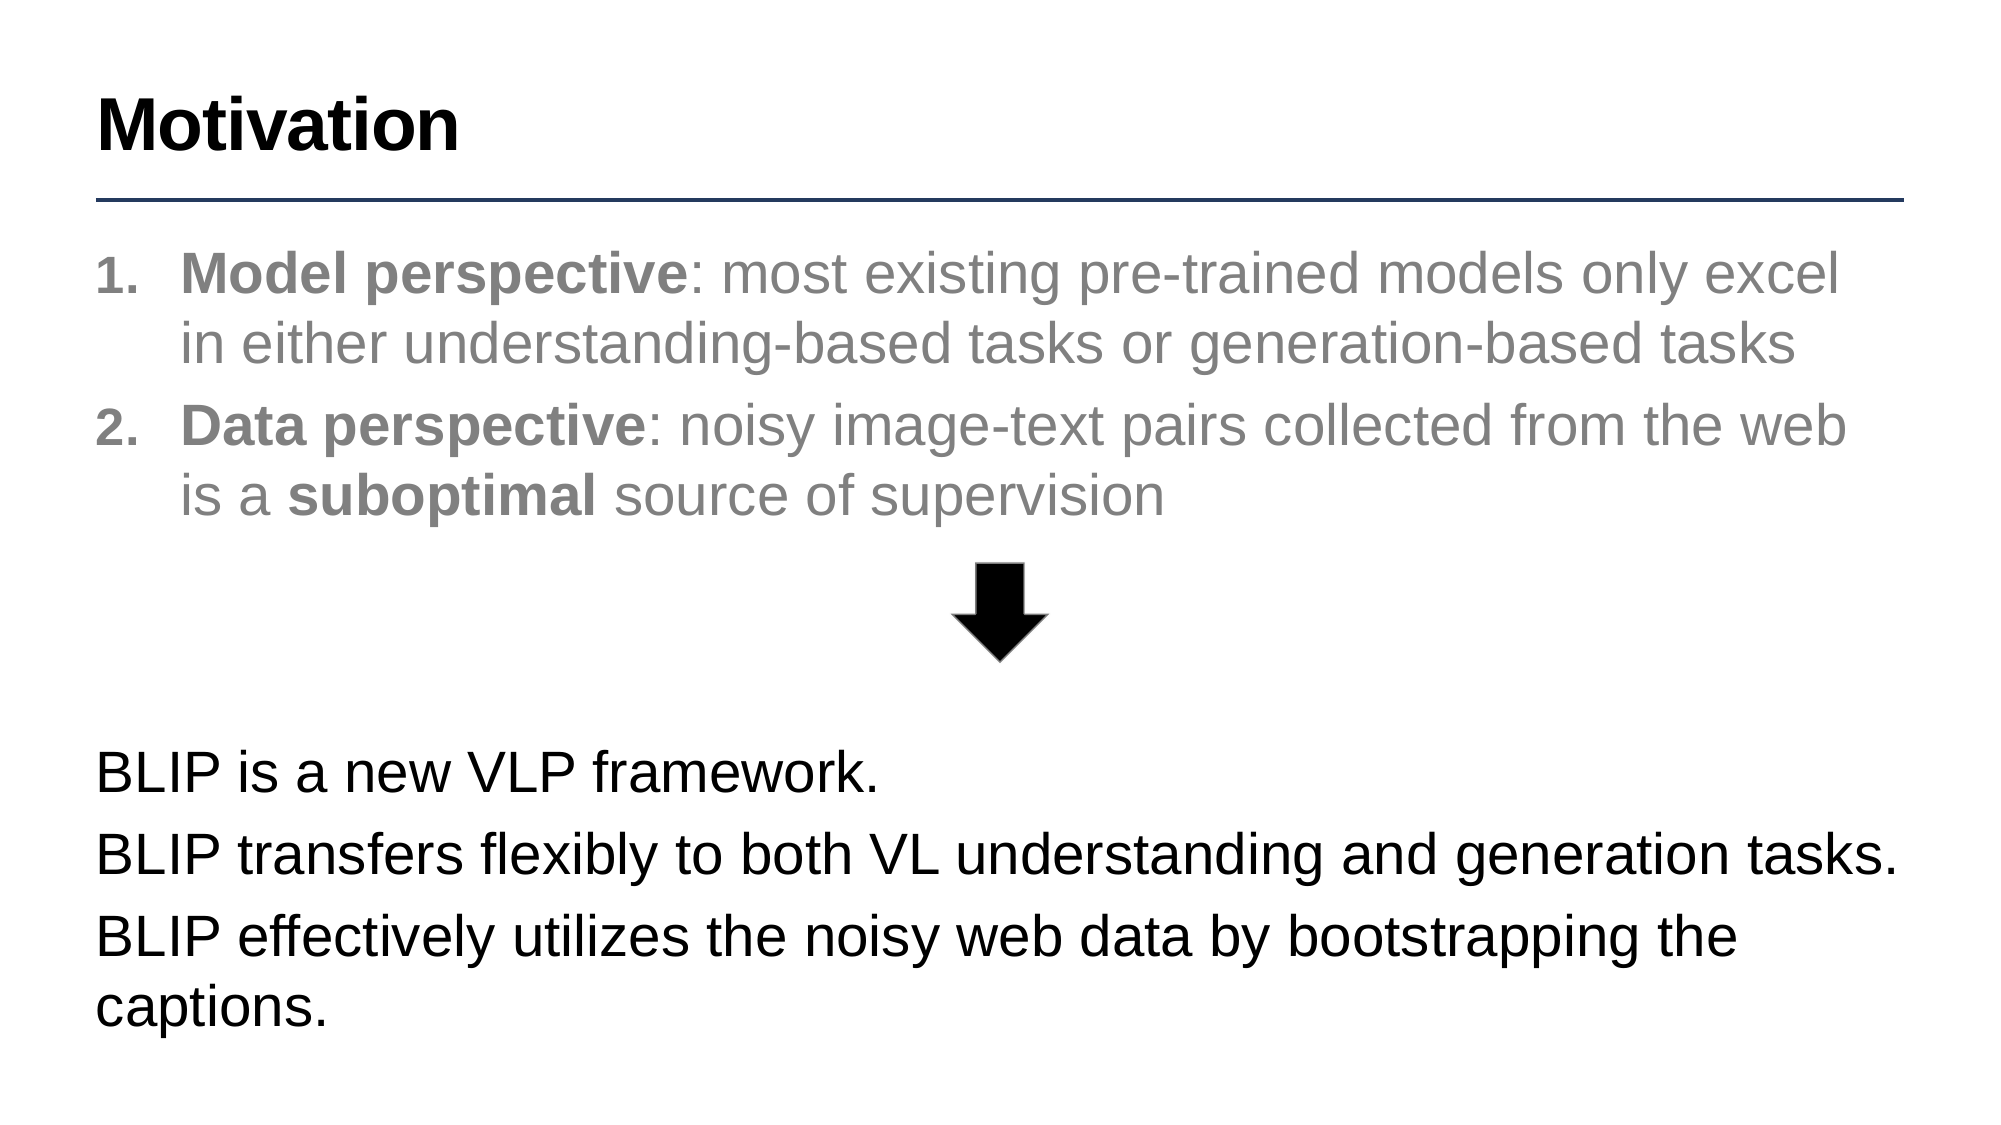

# Motivation
Model perspective: most existing pre-trained models only excel in either understanding-based tasks or generation-based tasks
Data perspective: noisy image-text pairs collected from the web is a suboptimal source of supervision

BLIP is a new VLP framework.
BLIP transfers flexibly to both VL understanding and generation tasks.
BLIP effectively utilizes the noisy web data by bootstrapping the captions.